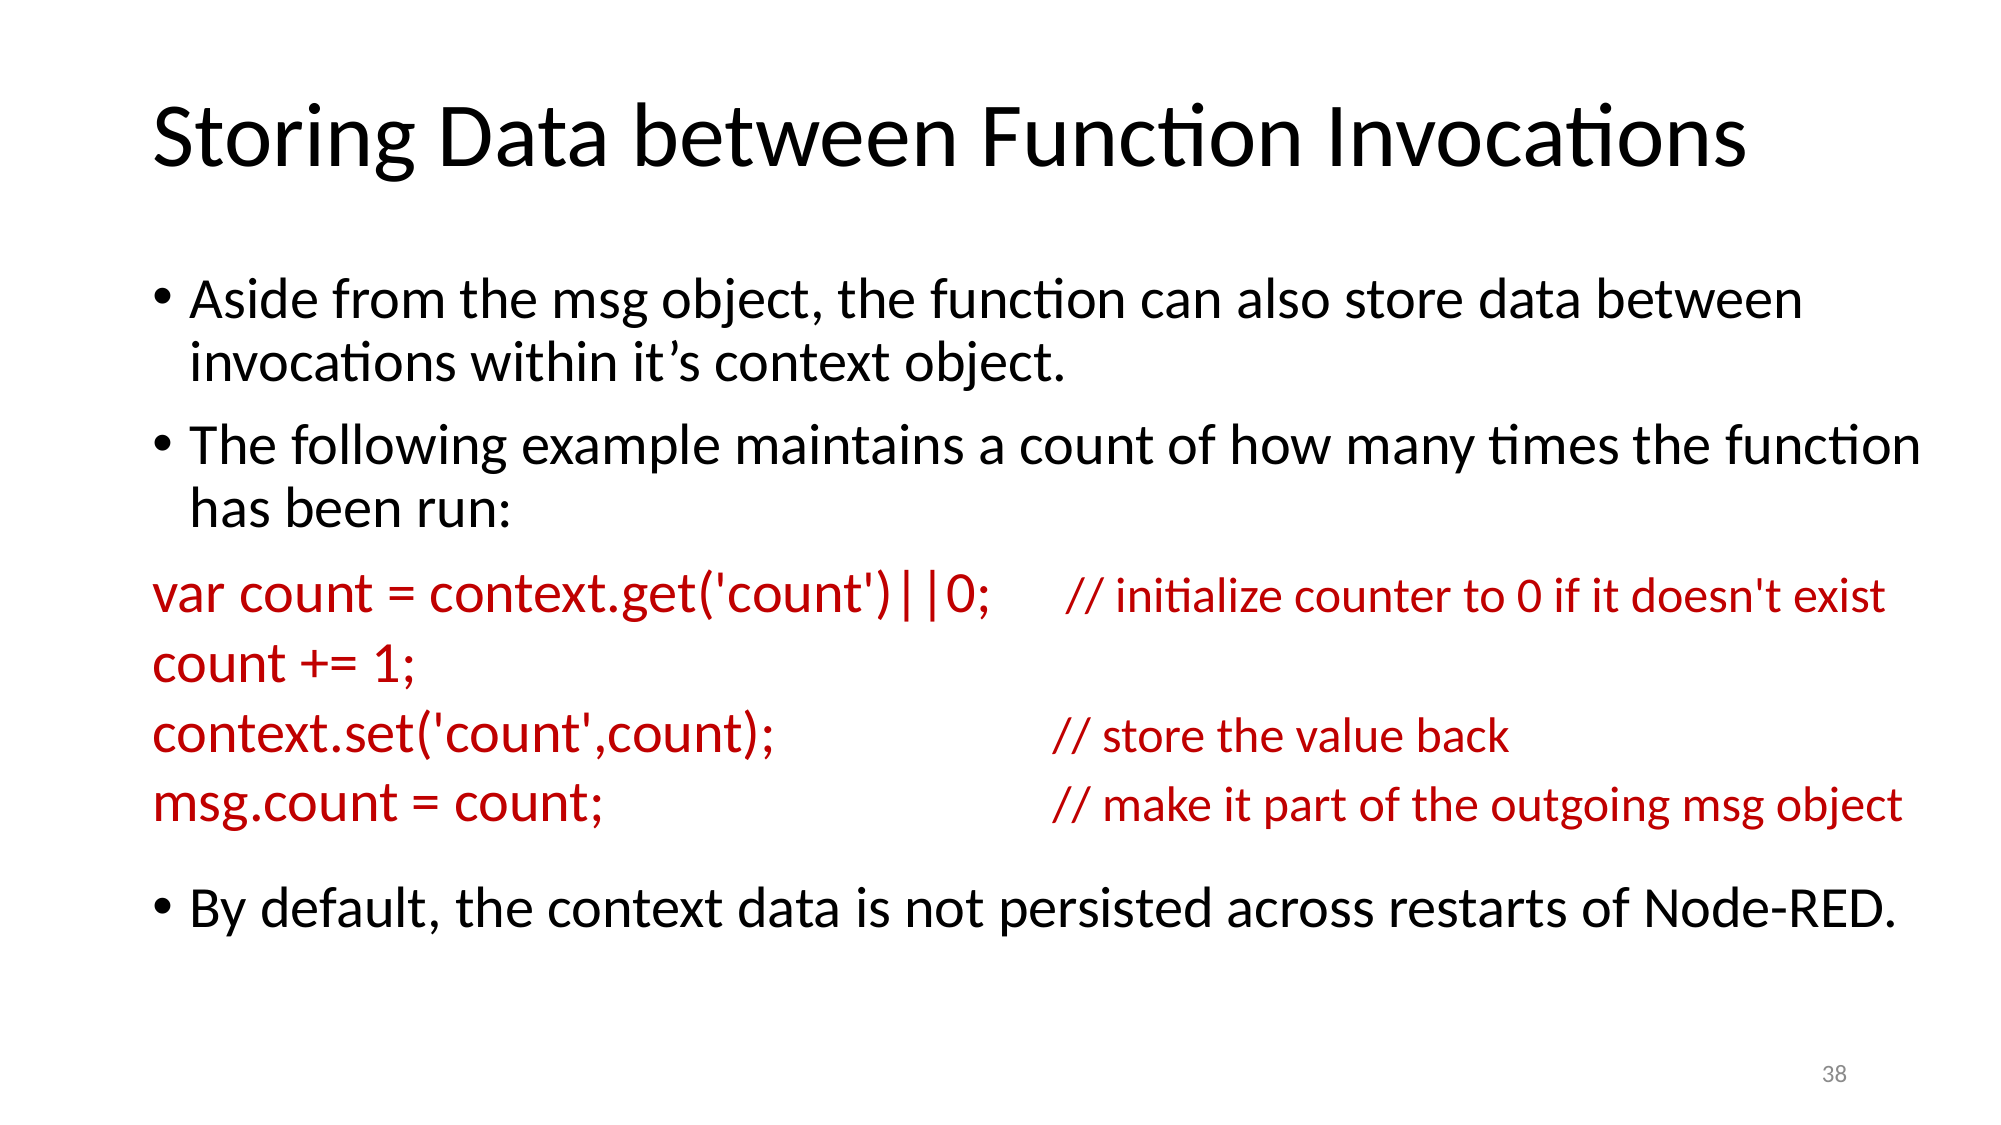

# Storing Data between Function Invocations
Aside from the msg object, the function can also store data between invocations within it’s context object.
The following example maintains a count of how many times the function has been run:
var count = context.get('count')||0;   	 // initialize counter to 0 if it doesn't exist
count += 1;
context.set('count',count);      		// store the value back
msg.count = count;                   		// make it part of the outgoing msg object
By default, the context data is not persisted across restarts of Node-RED.
38